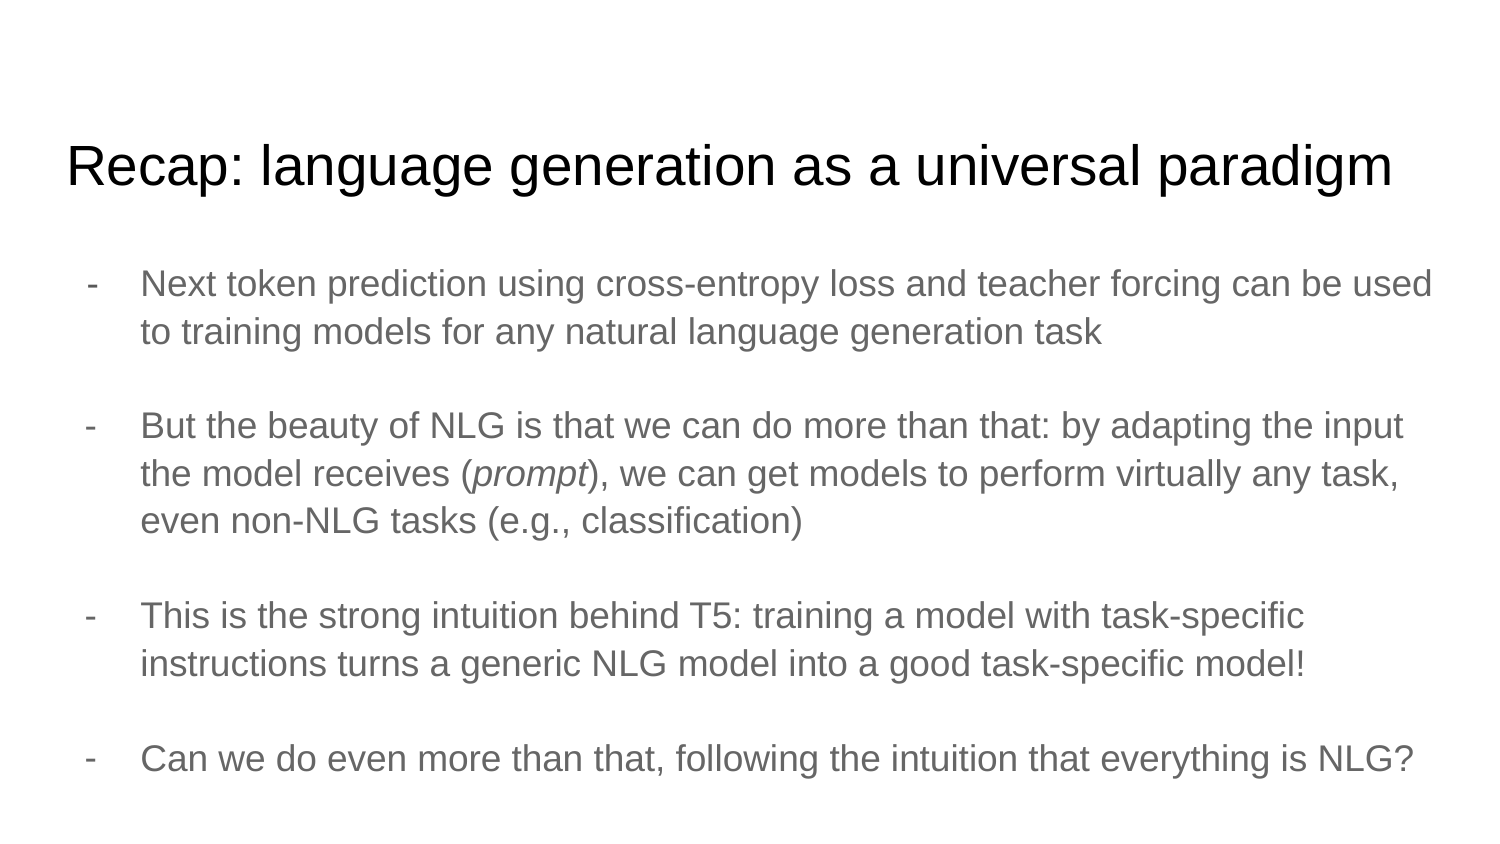

# Recap: language generation as a universal paradigm

Next token prediction using cross-entropy loss and teacher forcing can be used to training models for any natural language generation task

But the beauty of NLG is that we can do more than that: by adapting the input the model receives (prompt), we can get models to perform virtually any task, even non-NLG tasks (e.g., classification)

This is the strong intuition behind T5: training a model with task-specific instructions turns a generic NLG model into a good task-specific model!

Can we do even more than that, following the intuition that everything is NLG?